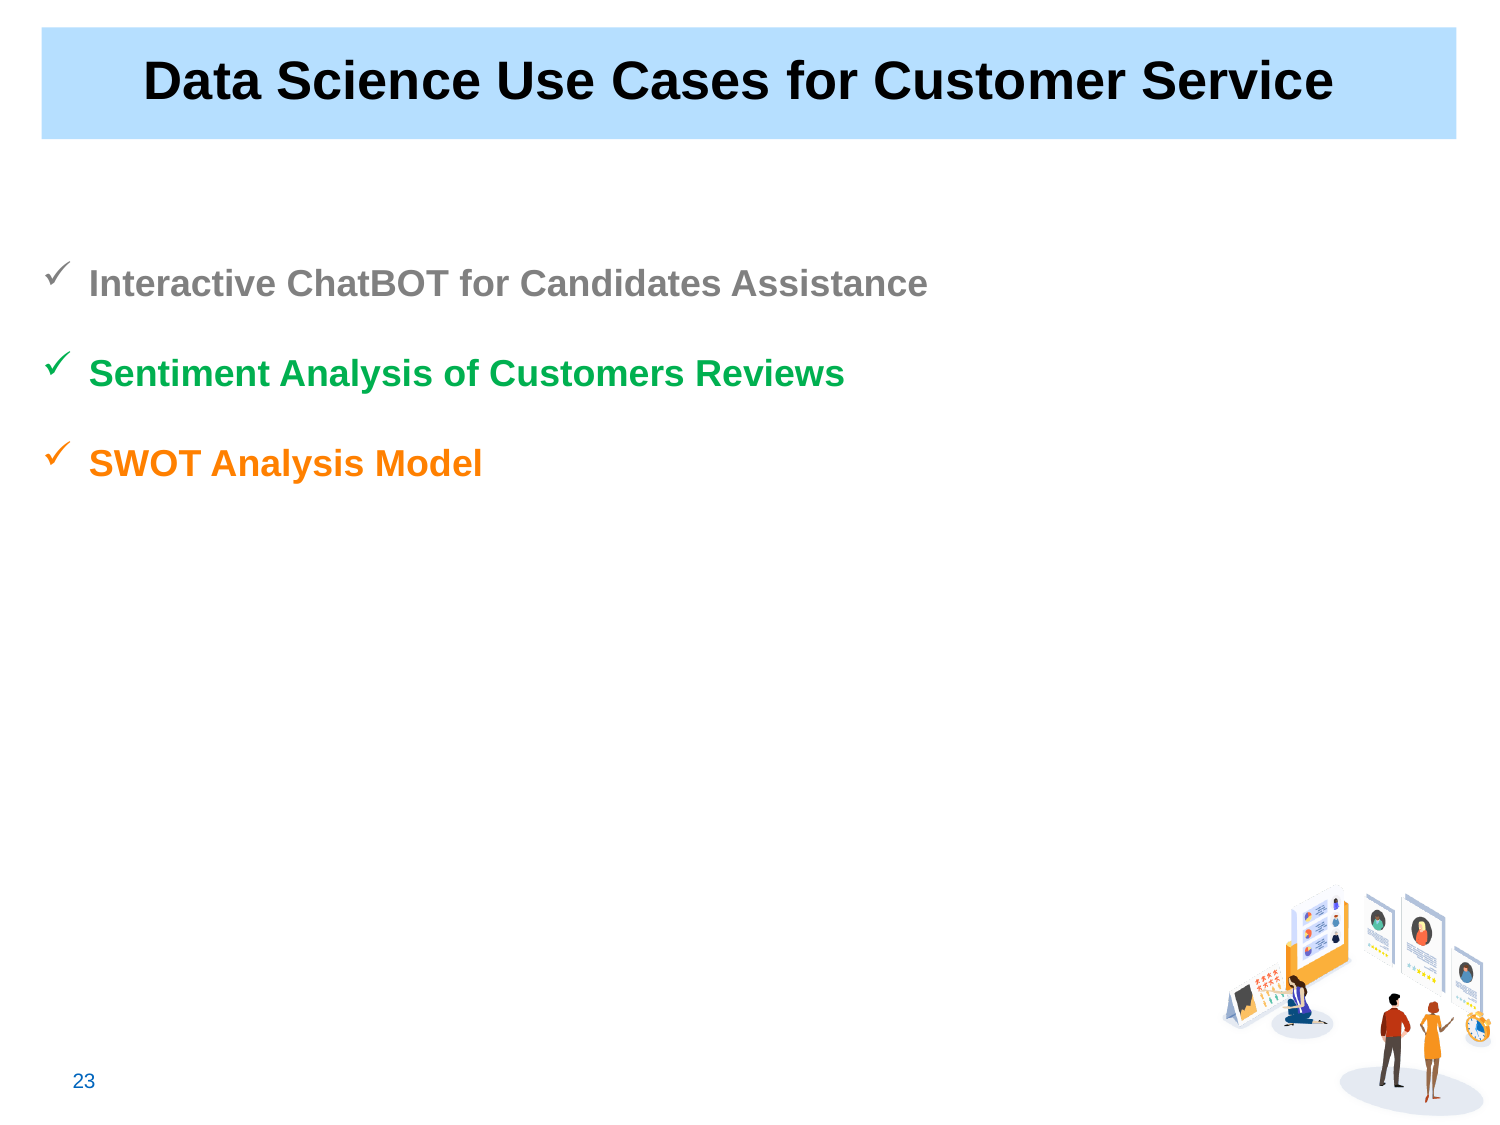

# Data Science Use Cases for Customer Service

Interactive ChatBOT for Candidates Assistance
Sentiment Analysis of Customers Reviews
SWOT Analysis Model